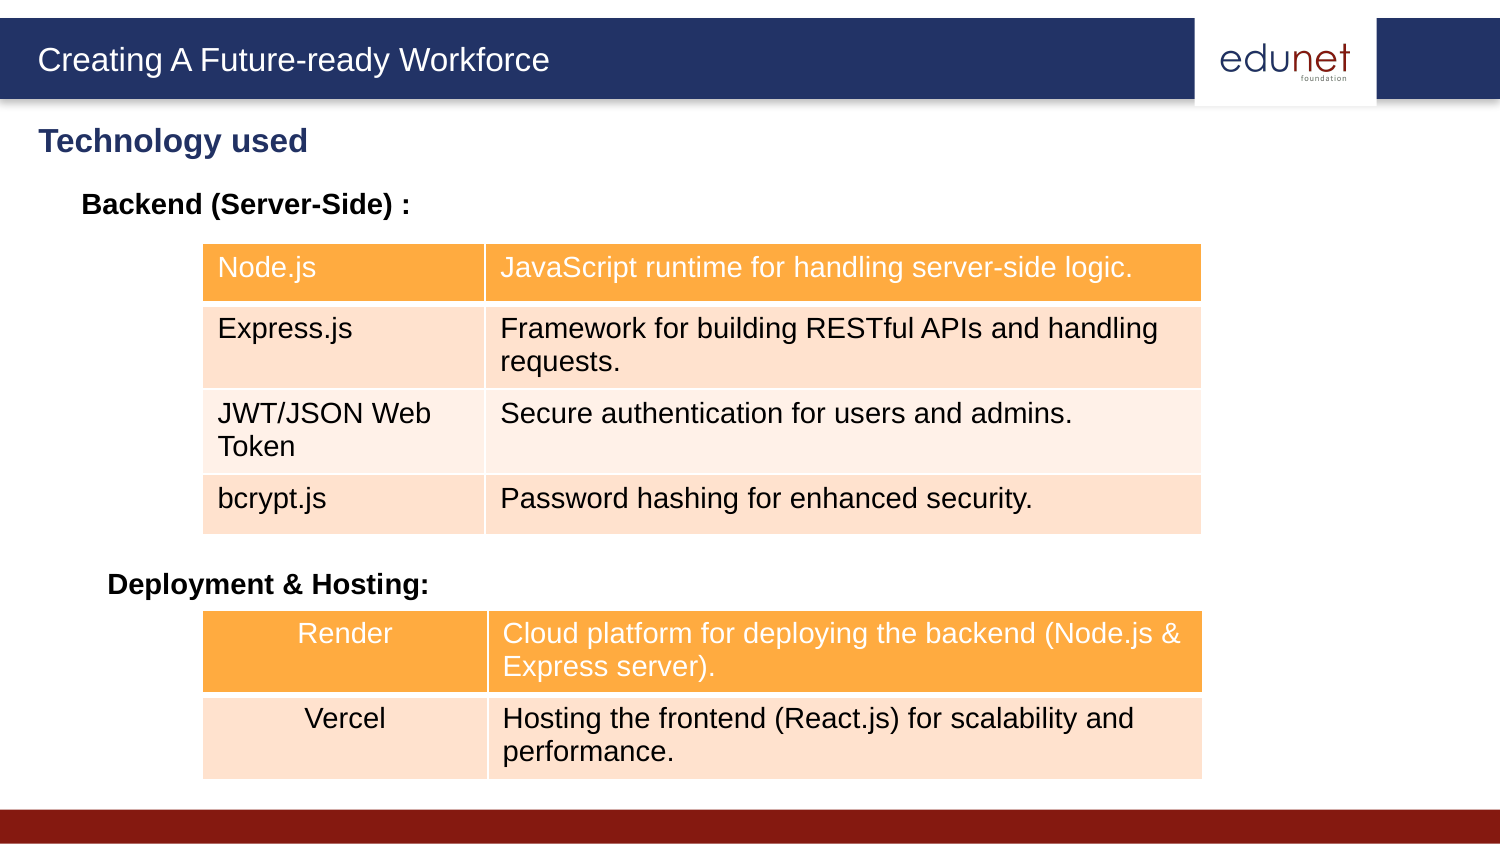

Technology used
Backend (Server-Side) :

| Node.js | JavaScript runtime for handling server-side logic. |
| --- | --- |
| Express.js | Framework for building RESTful APIs and handling requests. |
| JWT/JSON Web Token | Secure authentication for users and admins. |
| bcrypt.js | Password hashing for enhanced security. |
Deployment & Hosting:

| Render | Cloud platform for deploying the backend (Node.js & Express server). |
| --- | --- |
| Vercel | Hosting the frontend (React.js) for scalability and performance. |